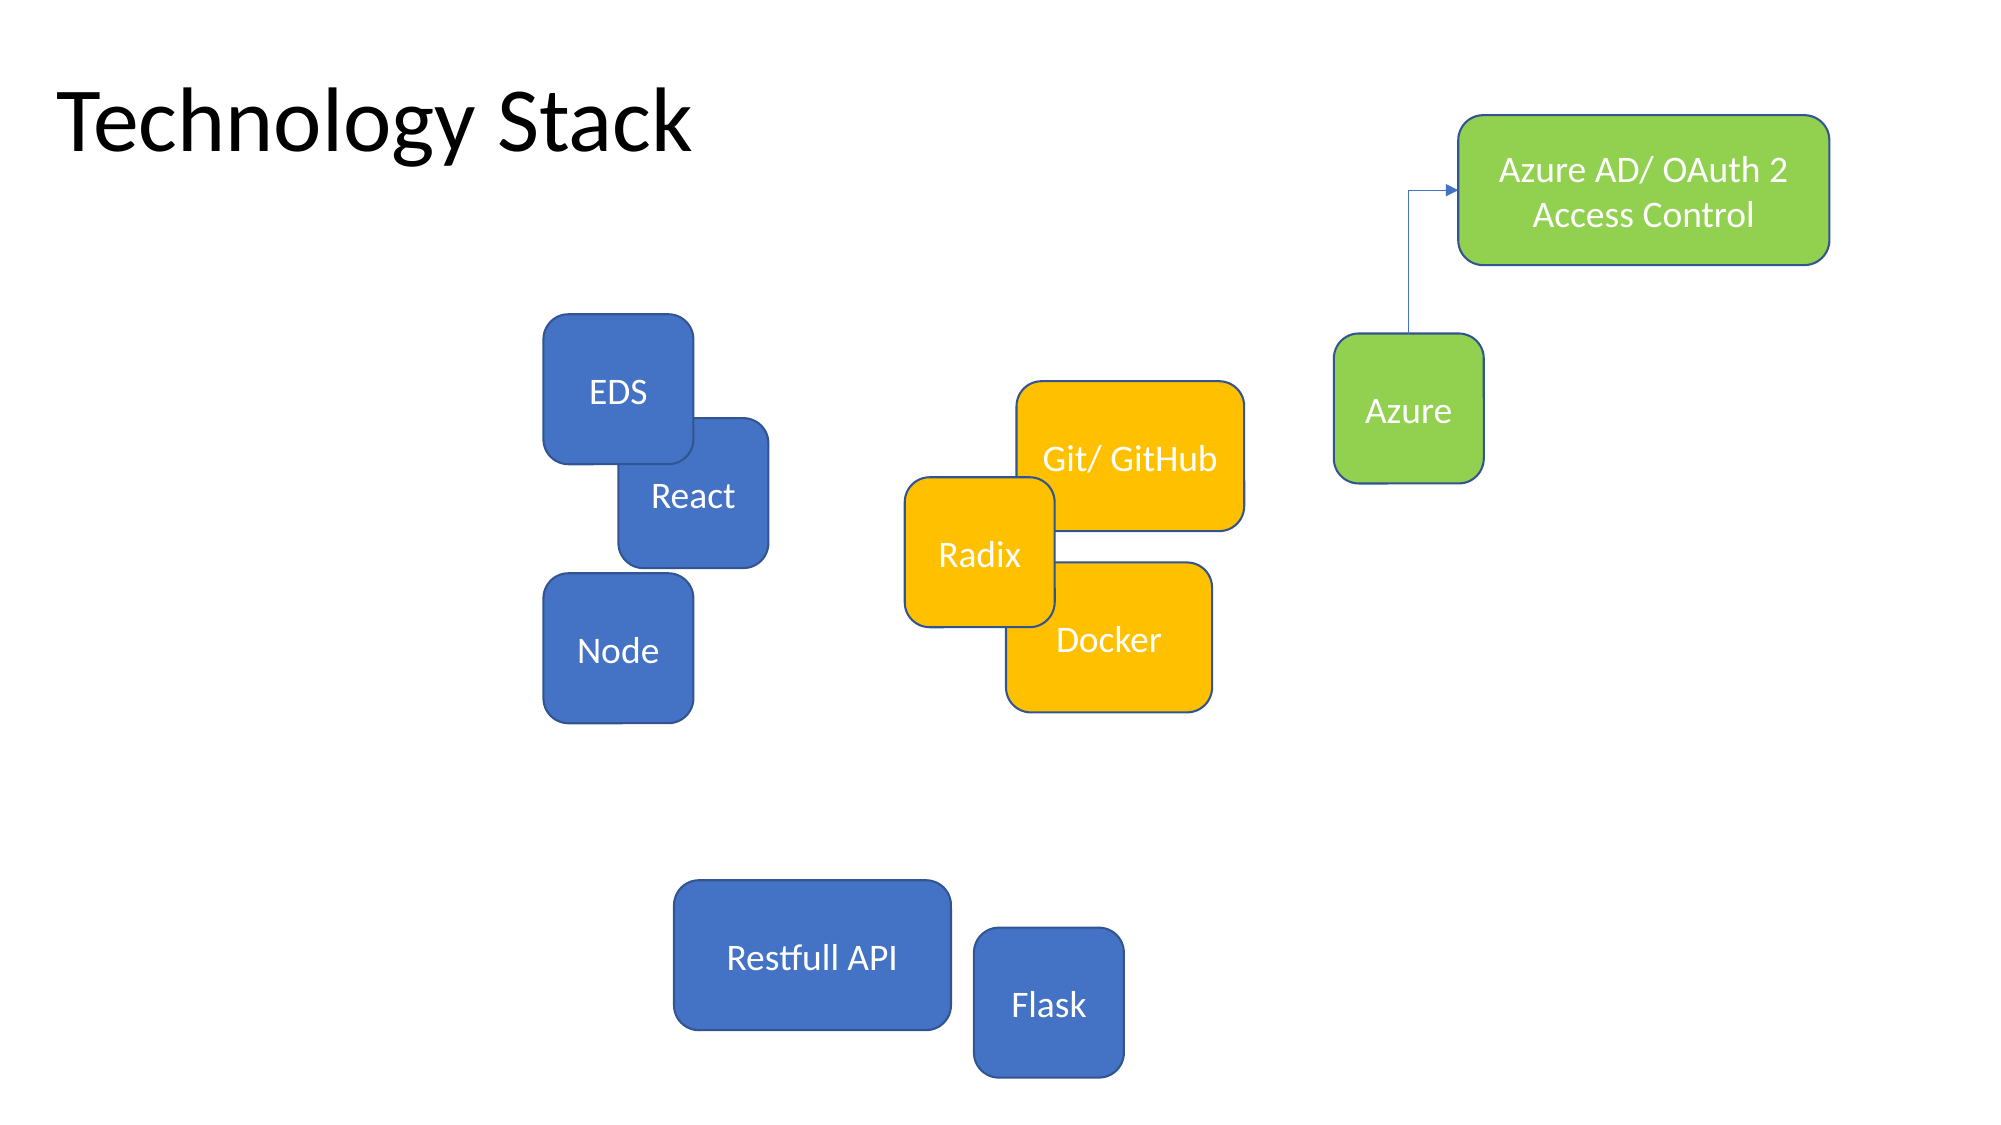

# Technology Stack
Azure AD/ OAuth 2 Access Control
EDS
Azure
Git/ GitHub
React
Radix
Docker
Node
Restfull API
Flask